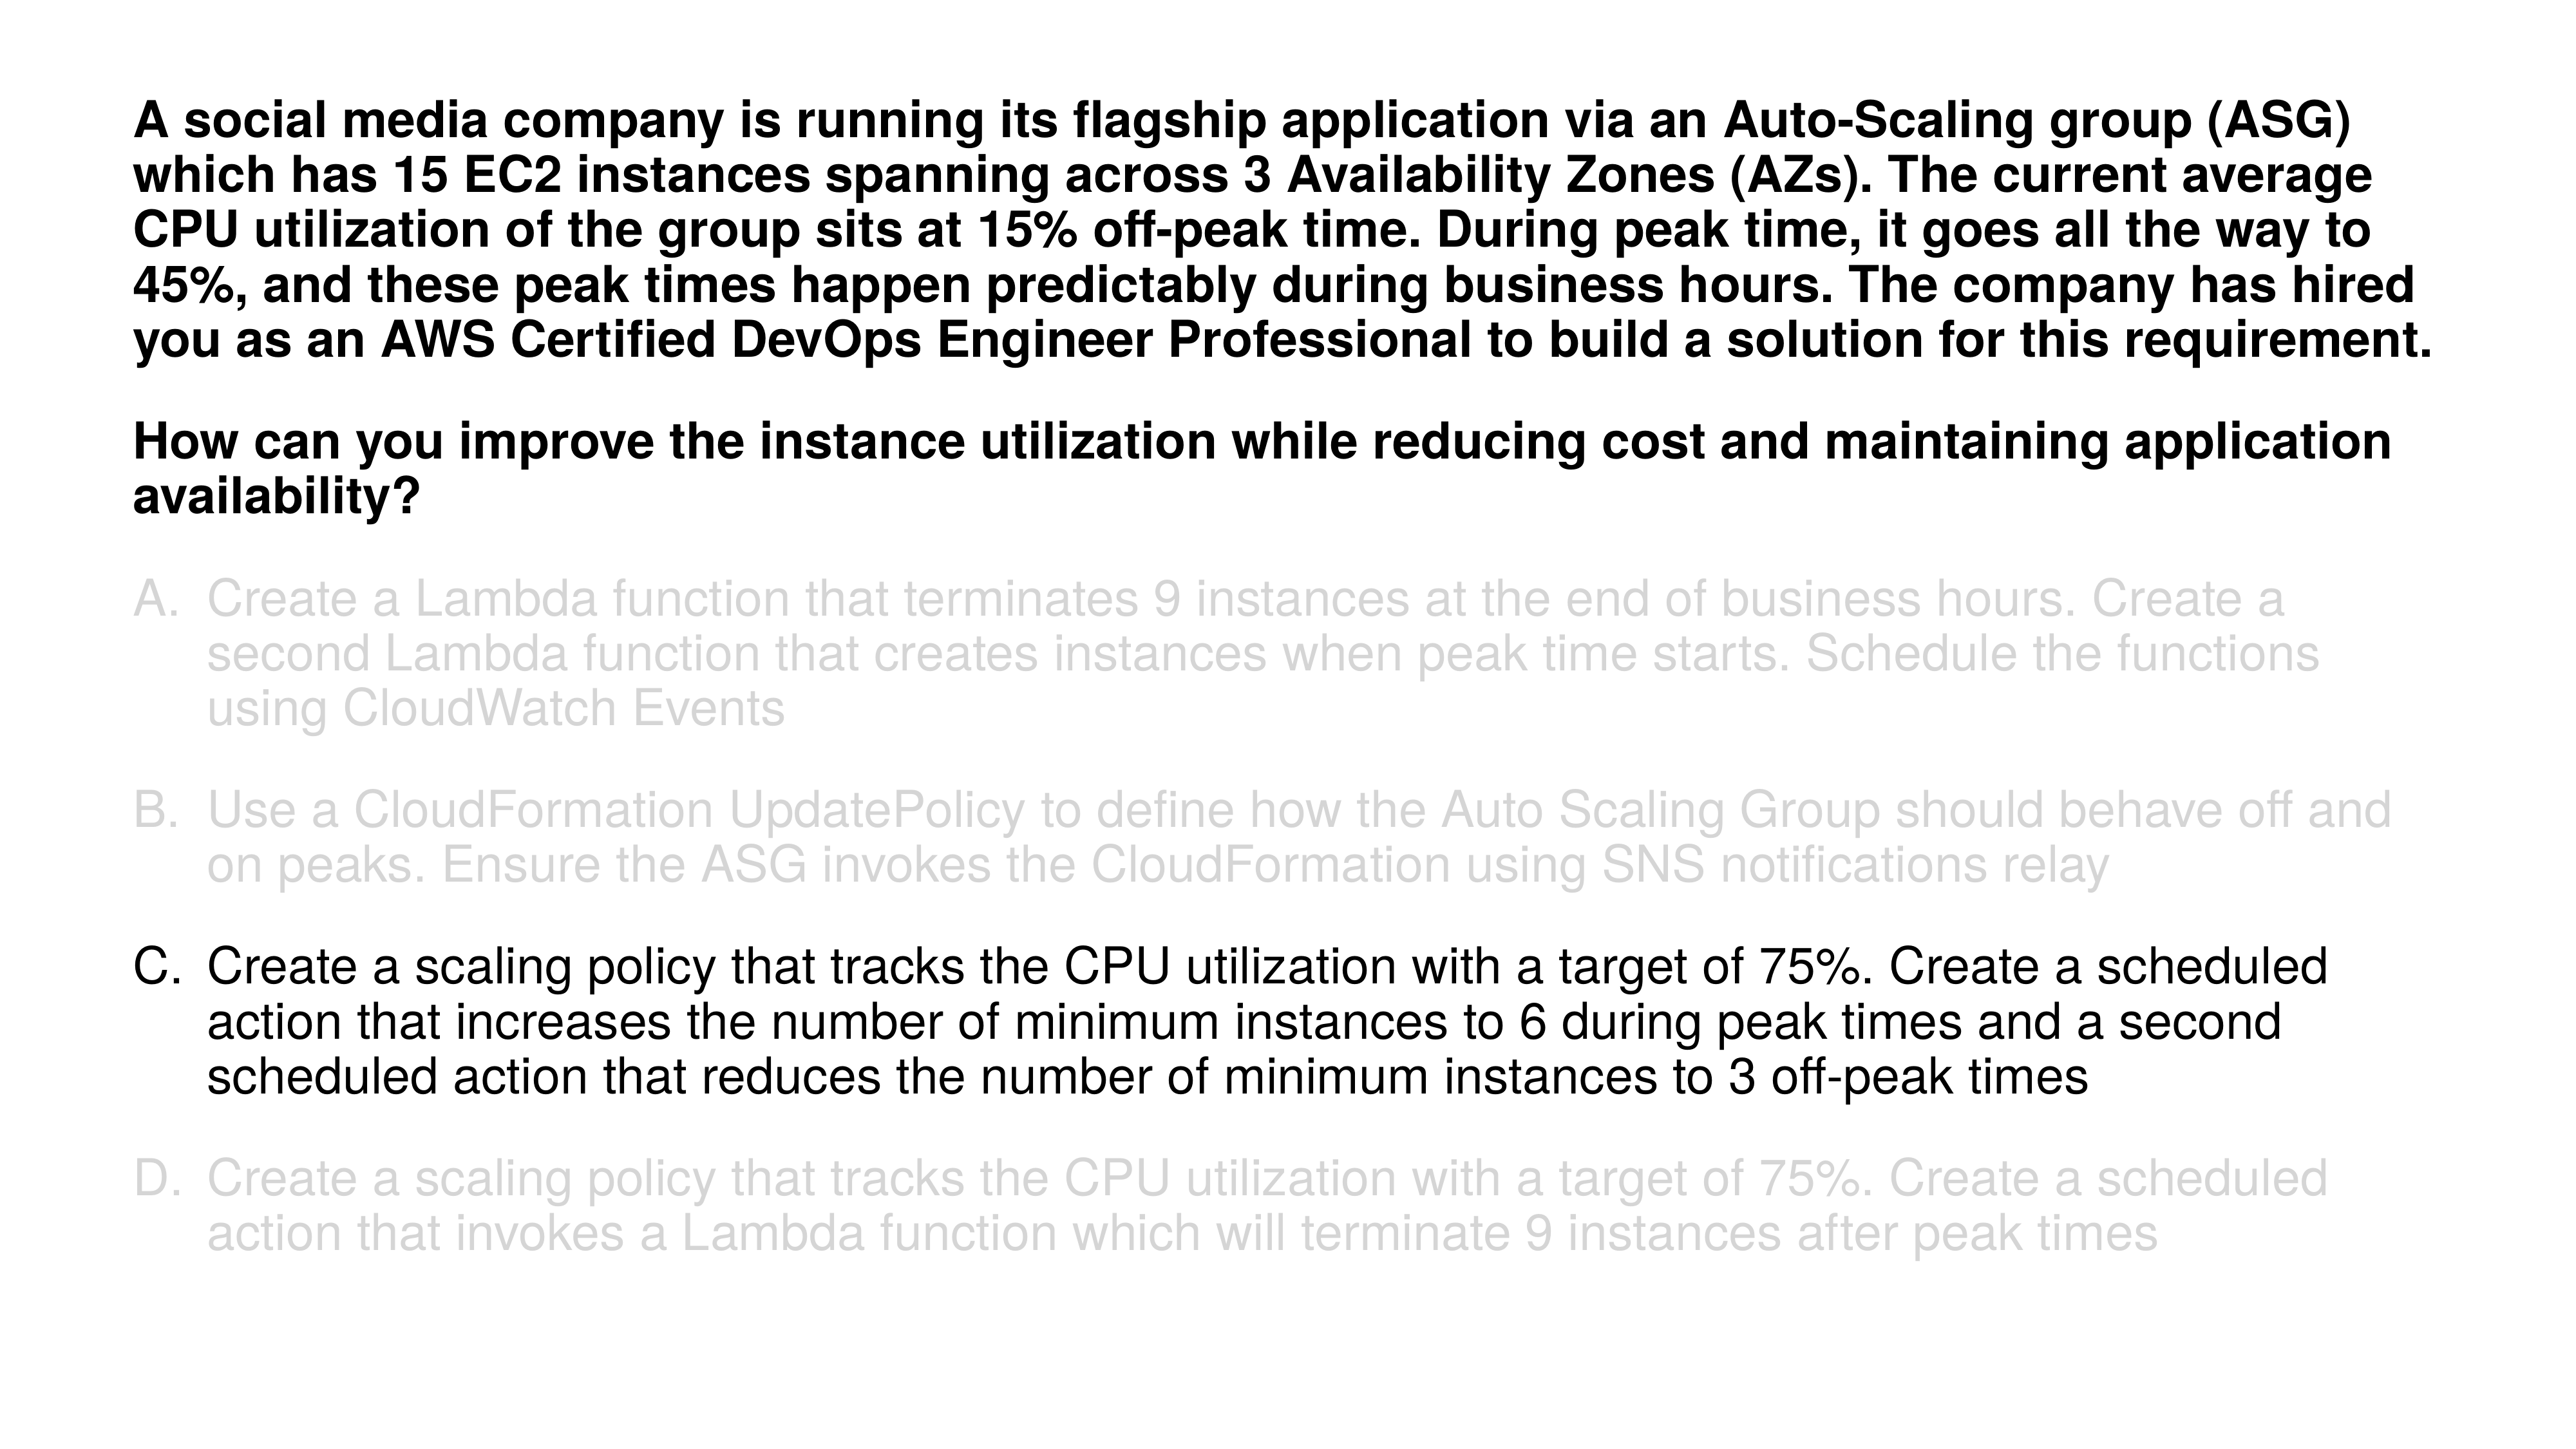

A social media company is running its flagship application via an Auto-Scaling group (ASG) which has 15 EC2 instances spanning across 3 Availability Zones (AZs). The current average CPU utilization of the group sits at 15% off-peak time. During peak time, it goes all the way to 45%, and these peak times happen predictably during business hours. The company has hired you as an AWS Certified DevOps Engineer Professional to build a solution for this requirement.
How can you improve the instance utilization while reducing cost and maintaining application availability?
Create a Lambda function that terminates 9 instances at the end of business hours. Create a second Lambda function that creates instances when peak time starts. Schedule the functions using CloudWatch Events
Use a CloudFormation UpdatePolicy to define how the Auto Scaling Group should behave off and on peaks. Ensure the ASG invokes the CloudFormation using SNS notifications relay
Create a scaling policy that tracks the CPU utilization with a target of 75%. Create a scheduled action that increases the number of minimum instances to 6 during peak times and a second scheduled action that reduces the number of minimum instances to 3 off-peak times
Create a scaling policy that tracks the CPU utilization with a target of 75%. Create a scheduled action that invokes a Lambda function which will terminate 9 instances after peak times